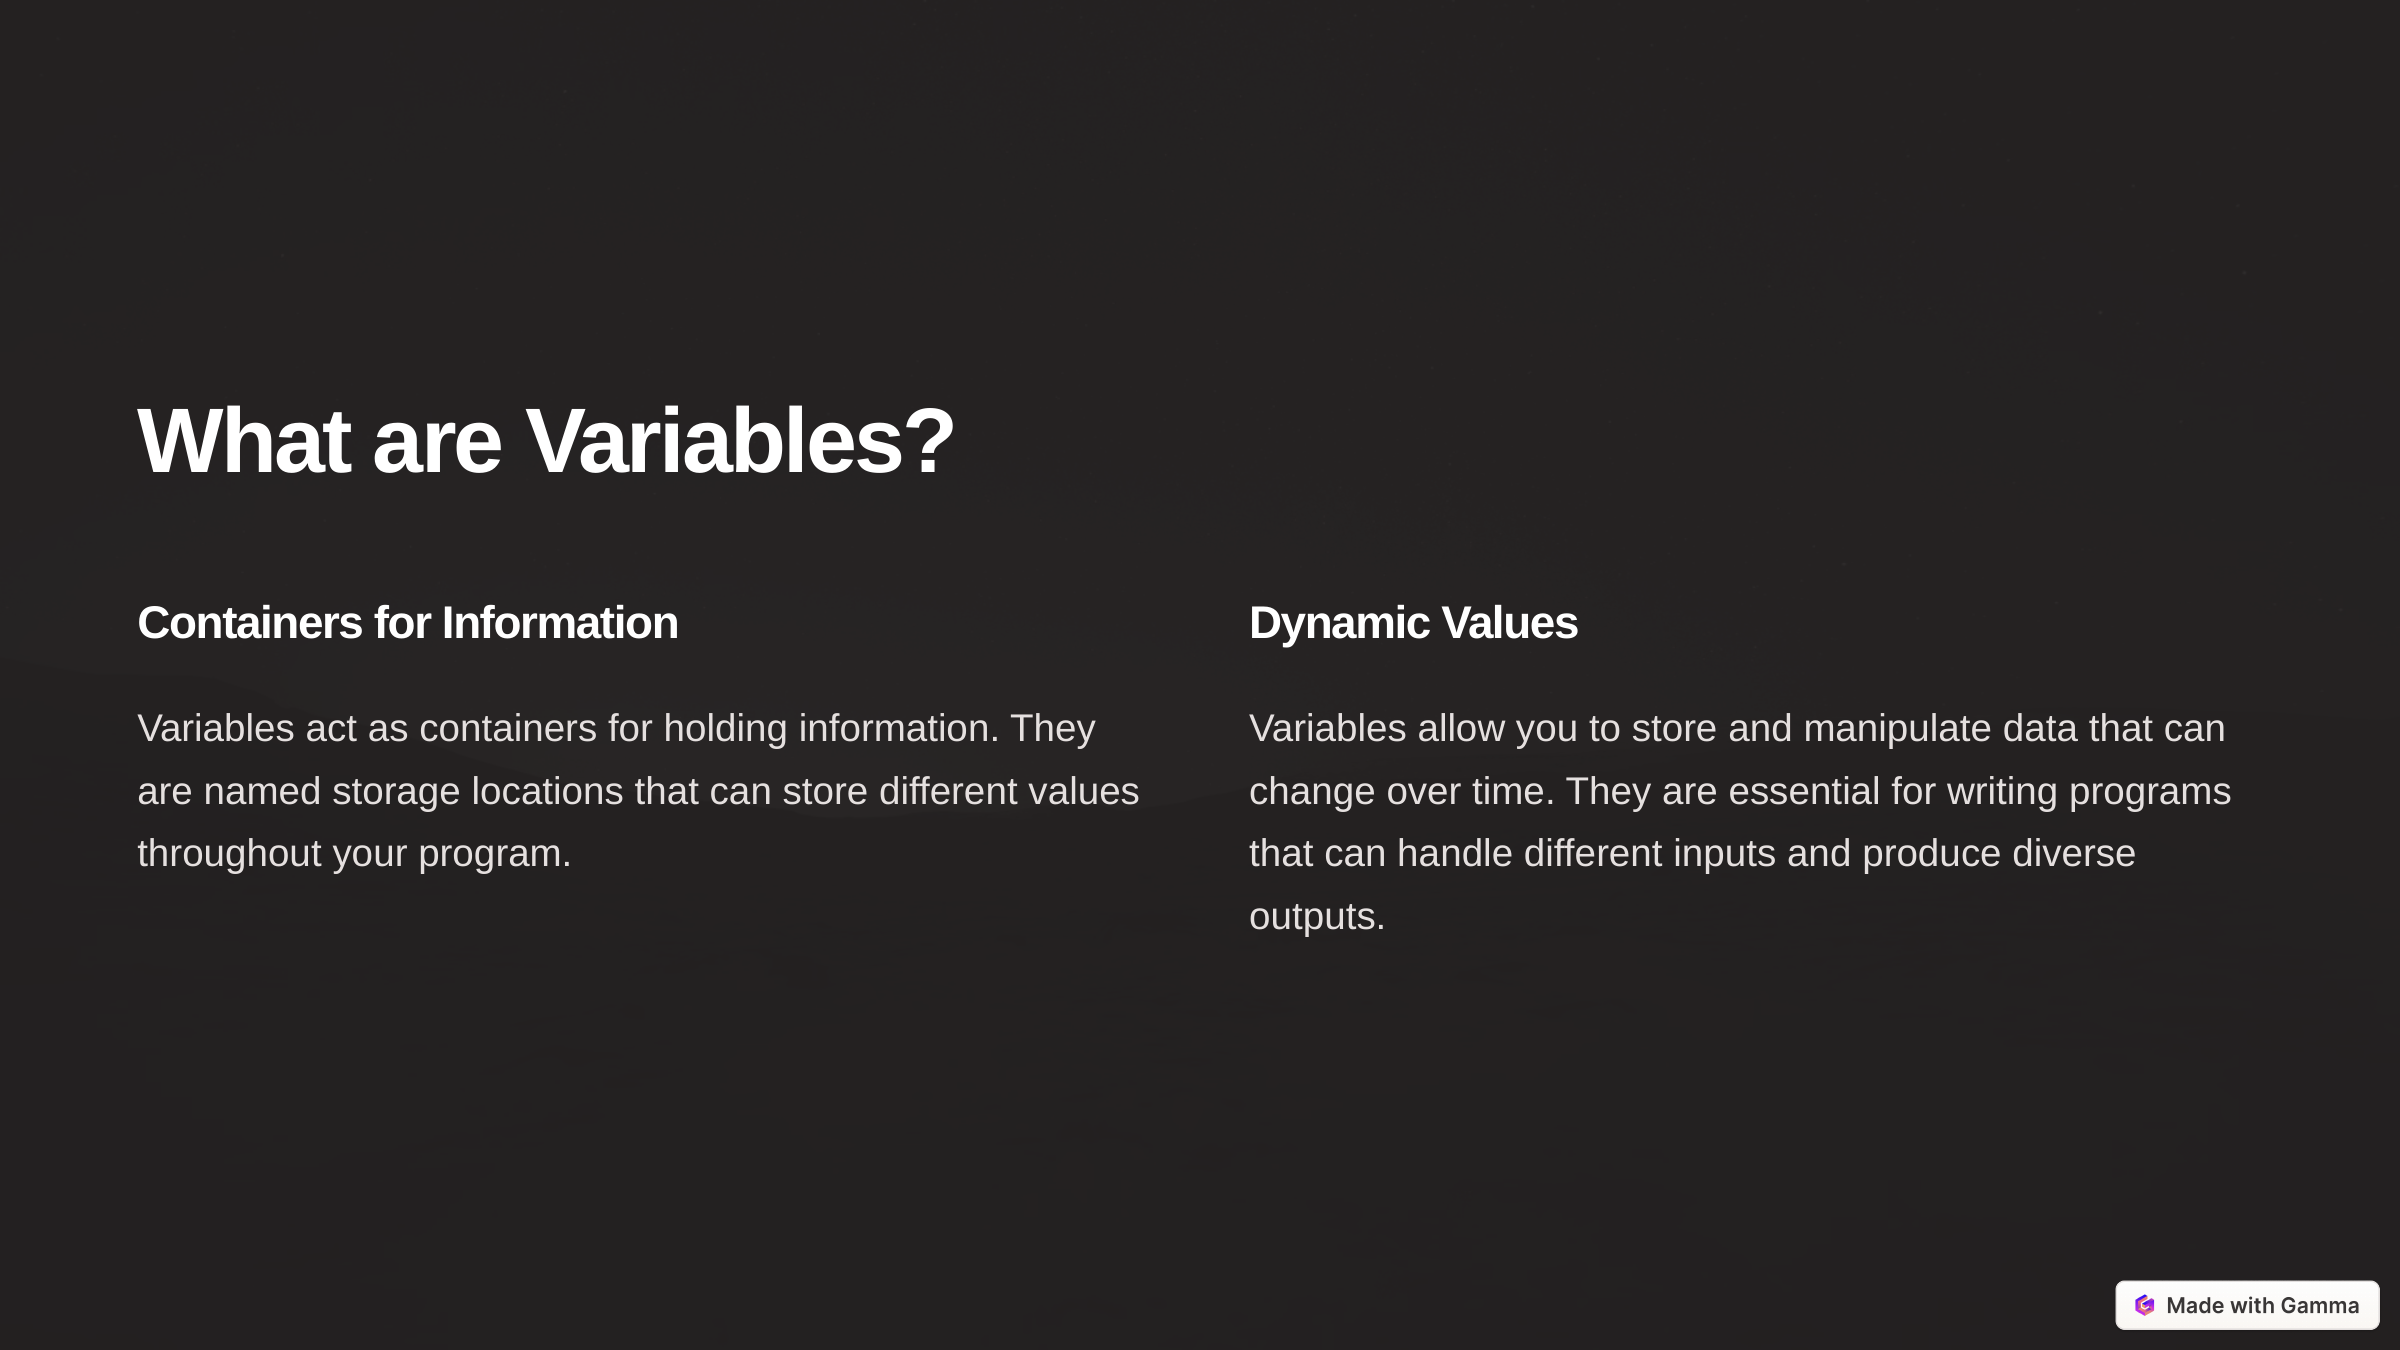

What are Variables?
Containers for Information
Dynamic Values
Variables act as containers for holding information. They are named storage locations that can store different values throughout your program.
Variables allow you to store and manipulate data that can change over time. They are essential for writing programs that can handle different inputs and produce diverse outputs.